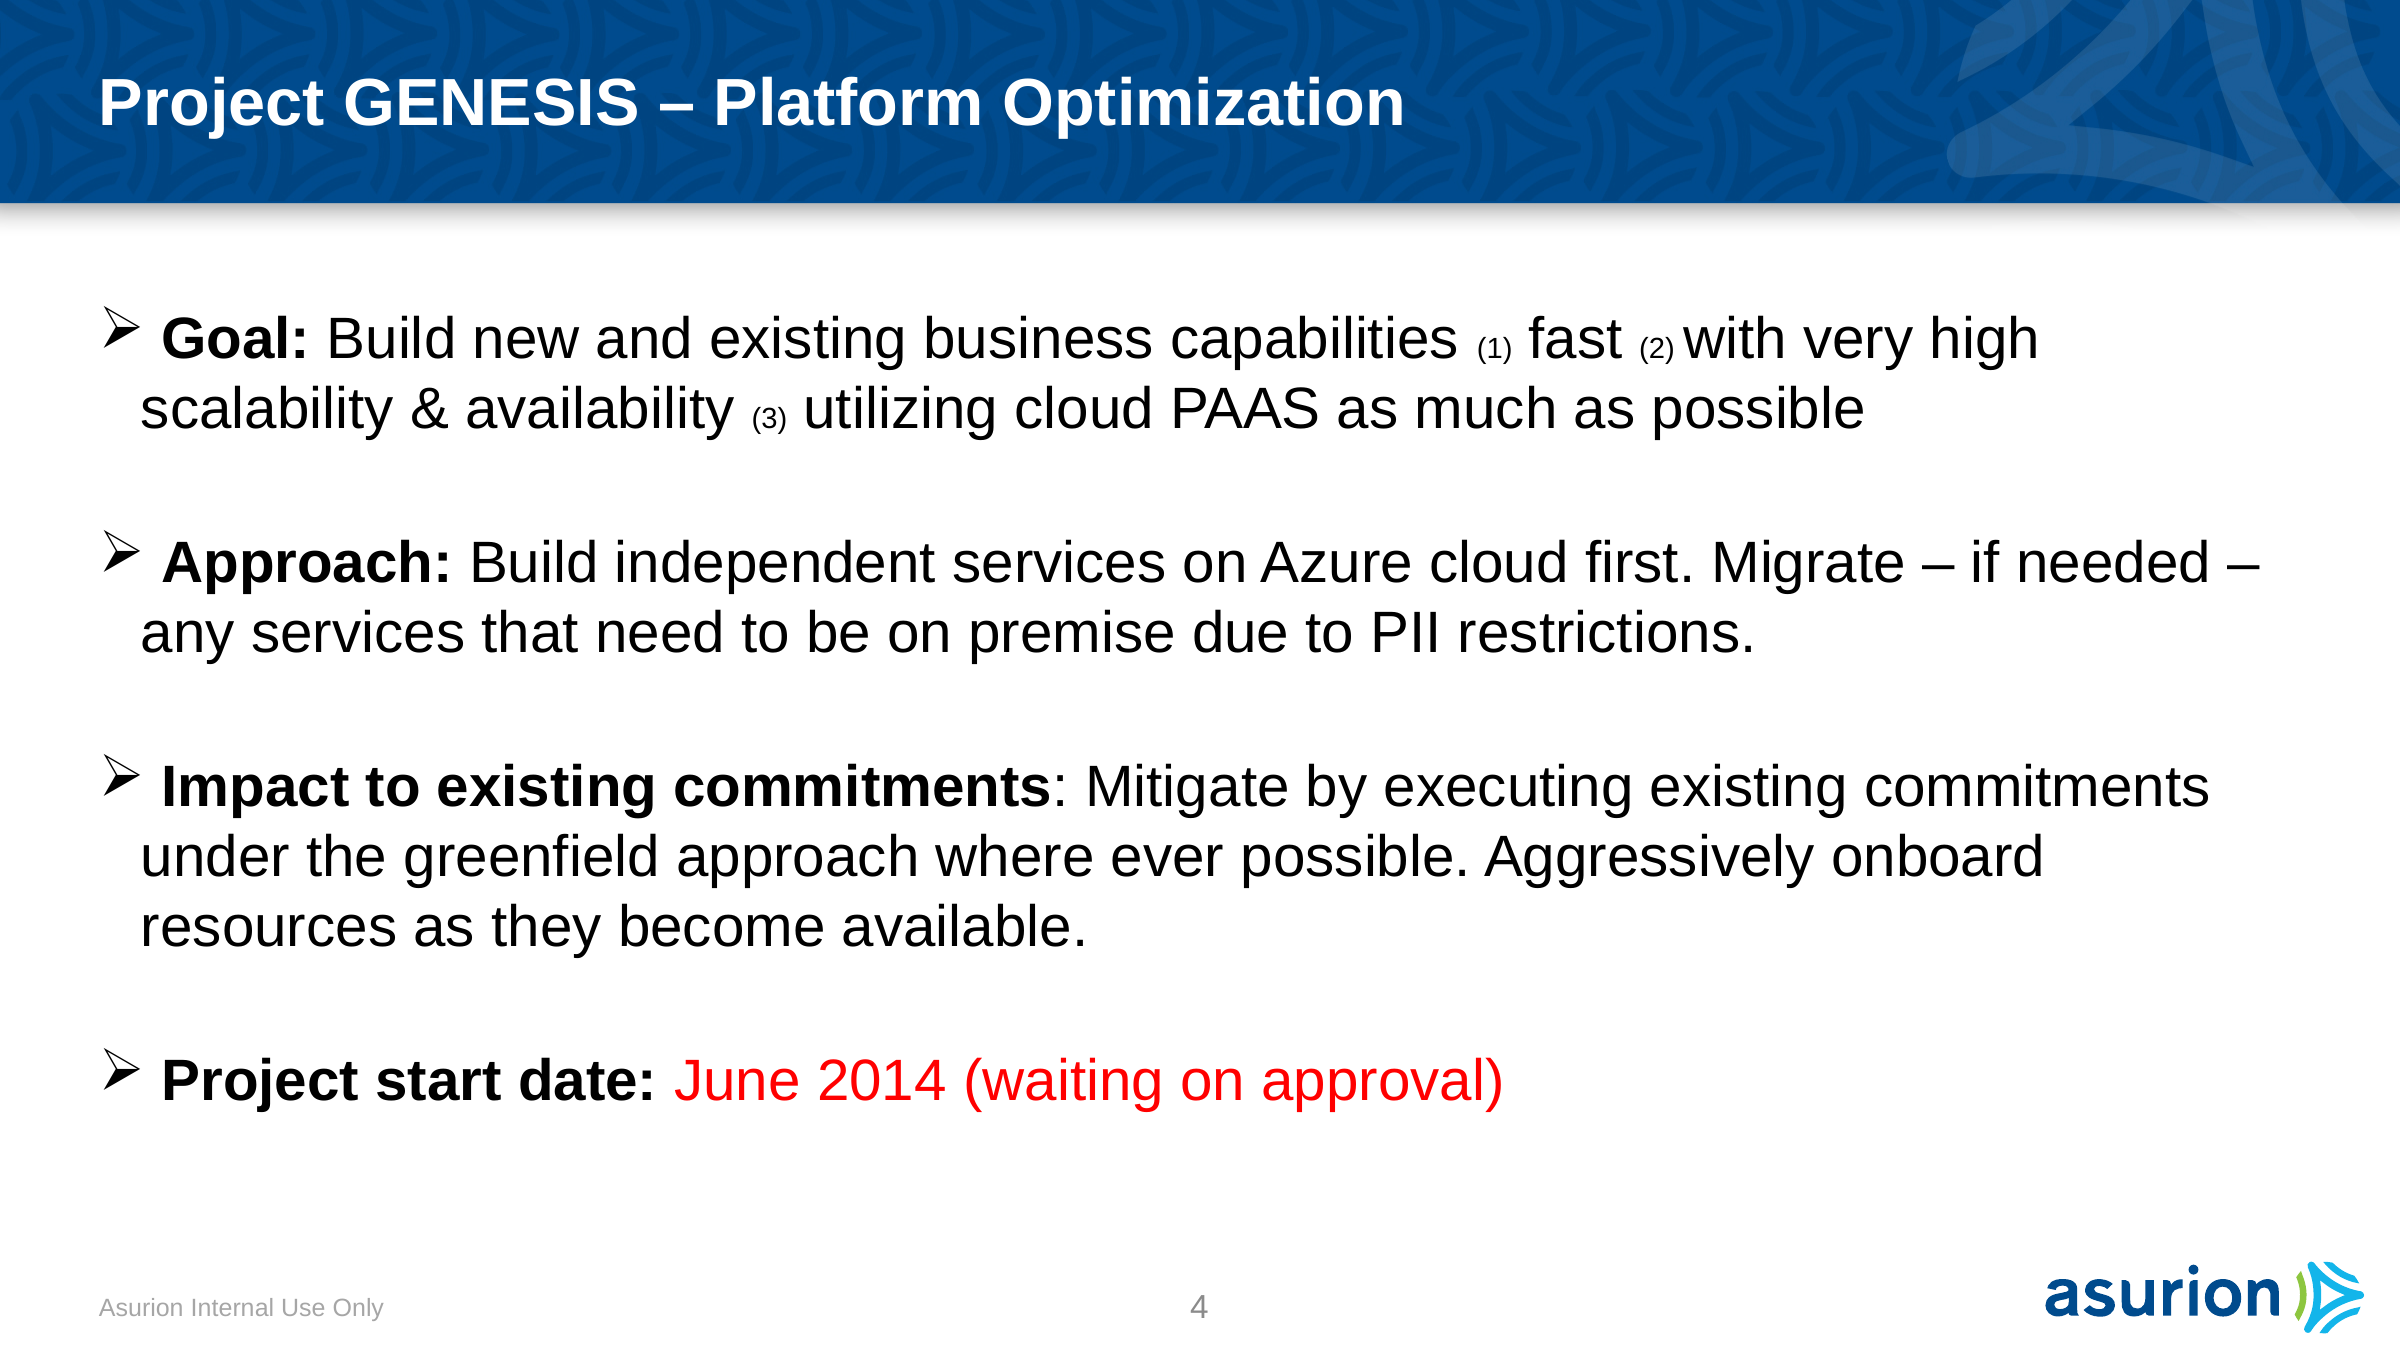

# Project GENESIS – Platform Optimization
 Goal: Build new and existing business capabilities (1) fast (2) with very high scalability & availability (3) utilizing cloud PAAS as much as possible

 Approach: Build independent services on Azure cloud first. Migrate – if needed – any services that need to be on premise due to PII restrictions.

 Impact to existing commitments: Mitigate by executing existing commitments under the greenfield approach where ever possible. Aggressively onboard resources as they become available.

 Project start date: June 2014 (waiting on approval)